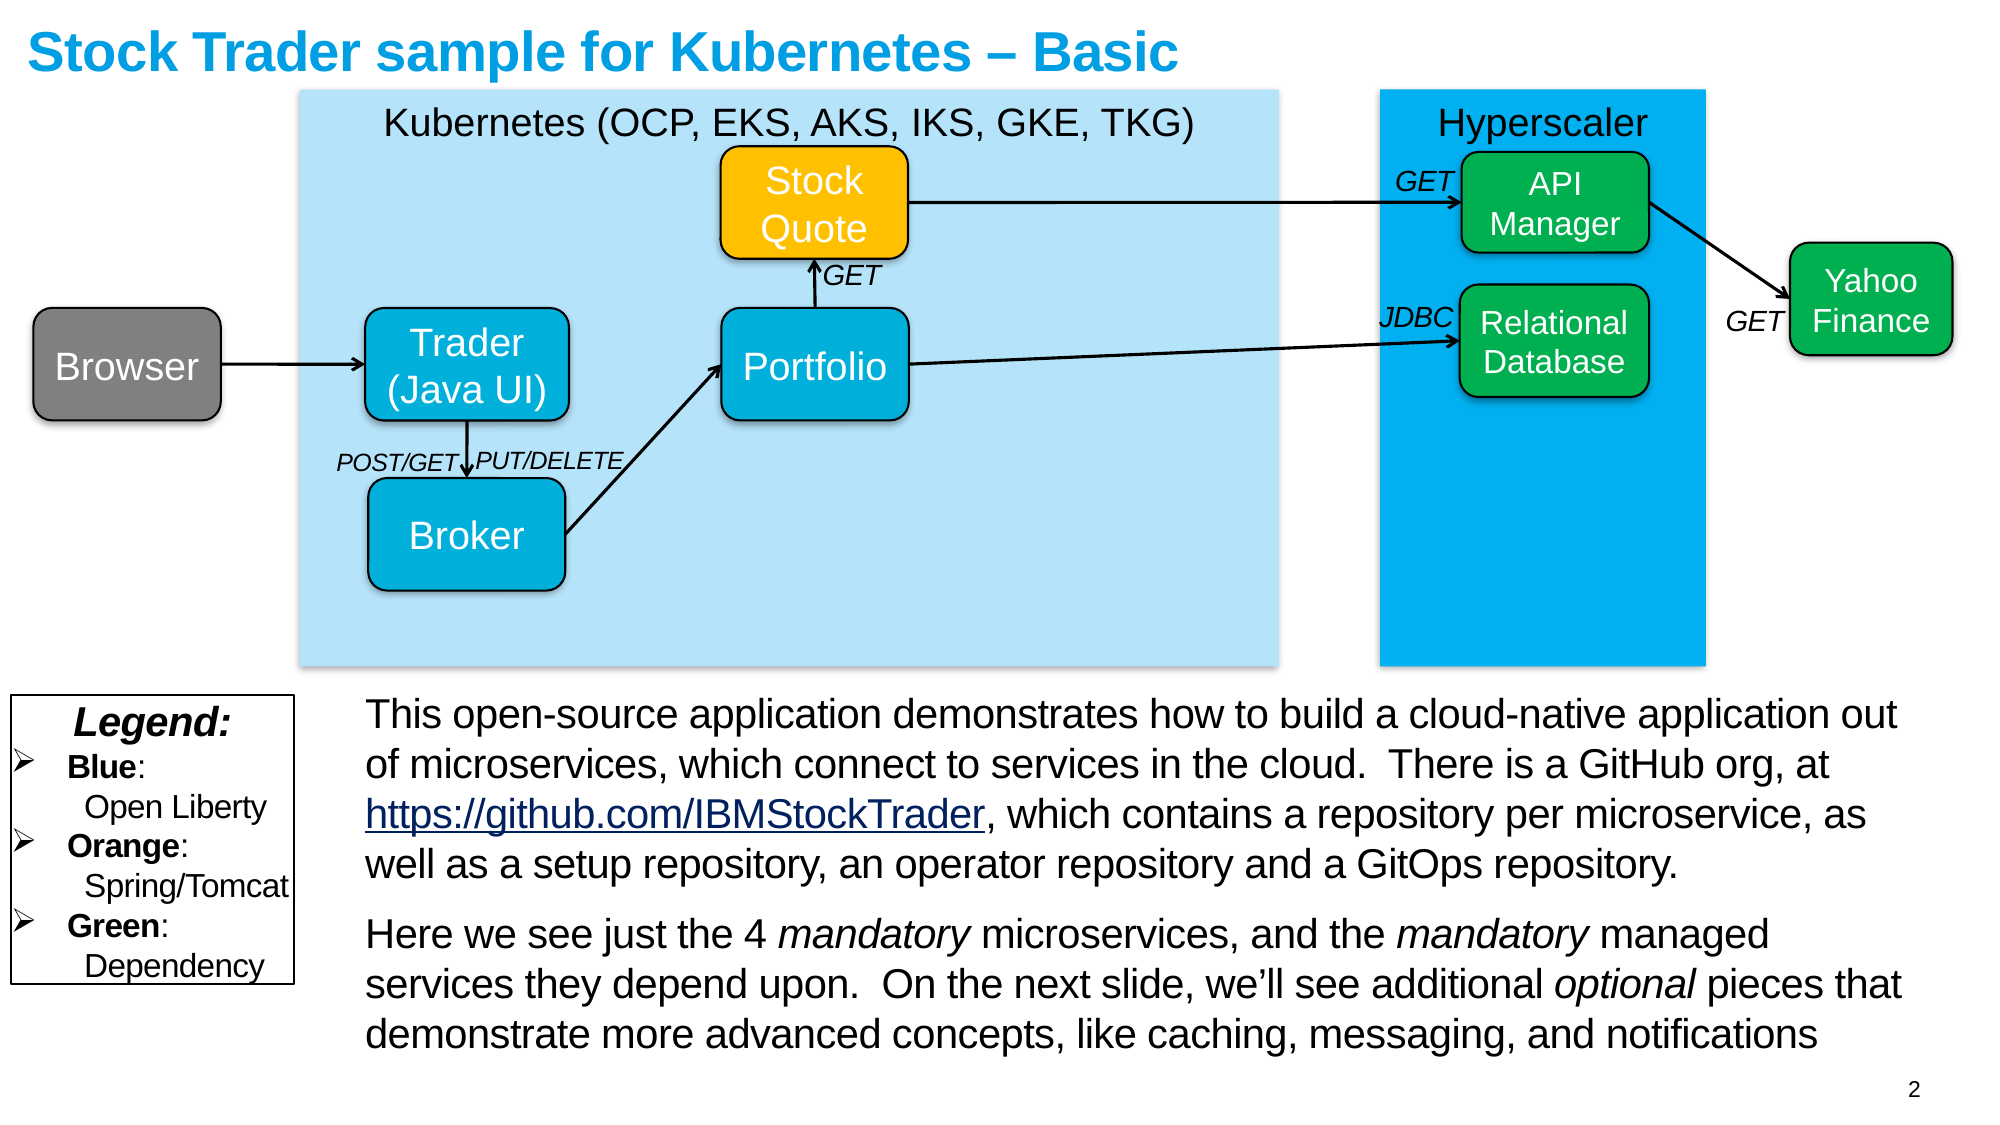

# Stock Trader sample for Kubernetes – Basic
Hyperscaler
Kubernetes (OCP, EKS, AKS, IKS, GKE, TKG)
Stock Quote
API Manager
GET
Yahoo Finance
GET
Relational Database
JDBC
GET
Browser
Portfolio
Trader (Java UI)
PUT/DELETE
POST/GET
Broker
This open-source application demonstrates how to build a cloud-native application out of microservices, which connect to services in the cloud.  There is a GitHub org, at https://github.com/IBMStockTrader, which contains a repository per microservice, as well as a setup repository, an operator repository and a GitOps repository.

Here we see just the 4 mandatory microservices, and the mandatory managed services they depend upon.  On the next slide, we’ll see additional optional pieces that demonstrate more advanced concepts, like caching, messaging, and notifications
Legend:
Blue:
  Open Liberty
Orange:
  Spring/Tomcat
Green:
  Dependency